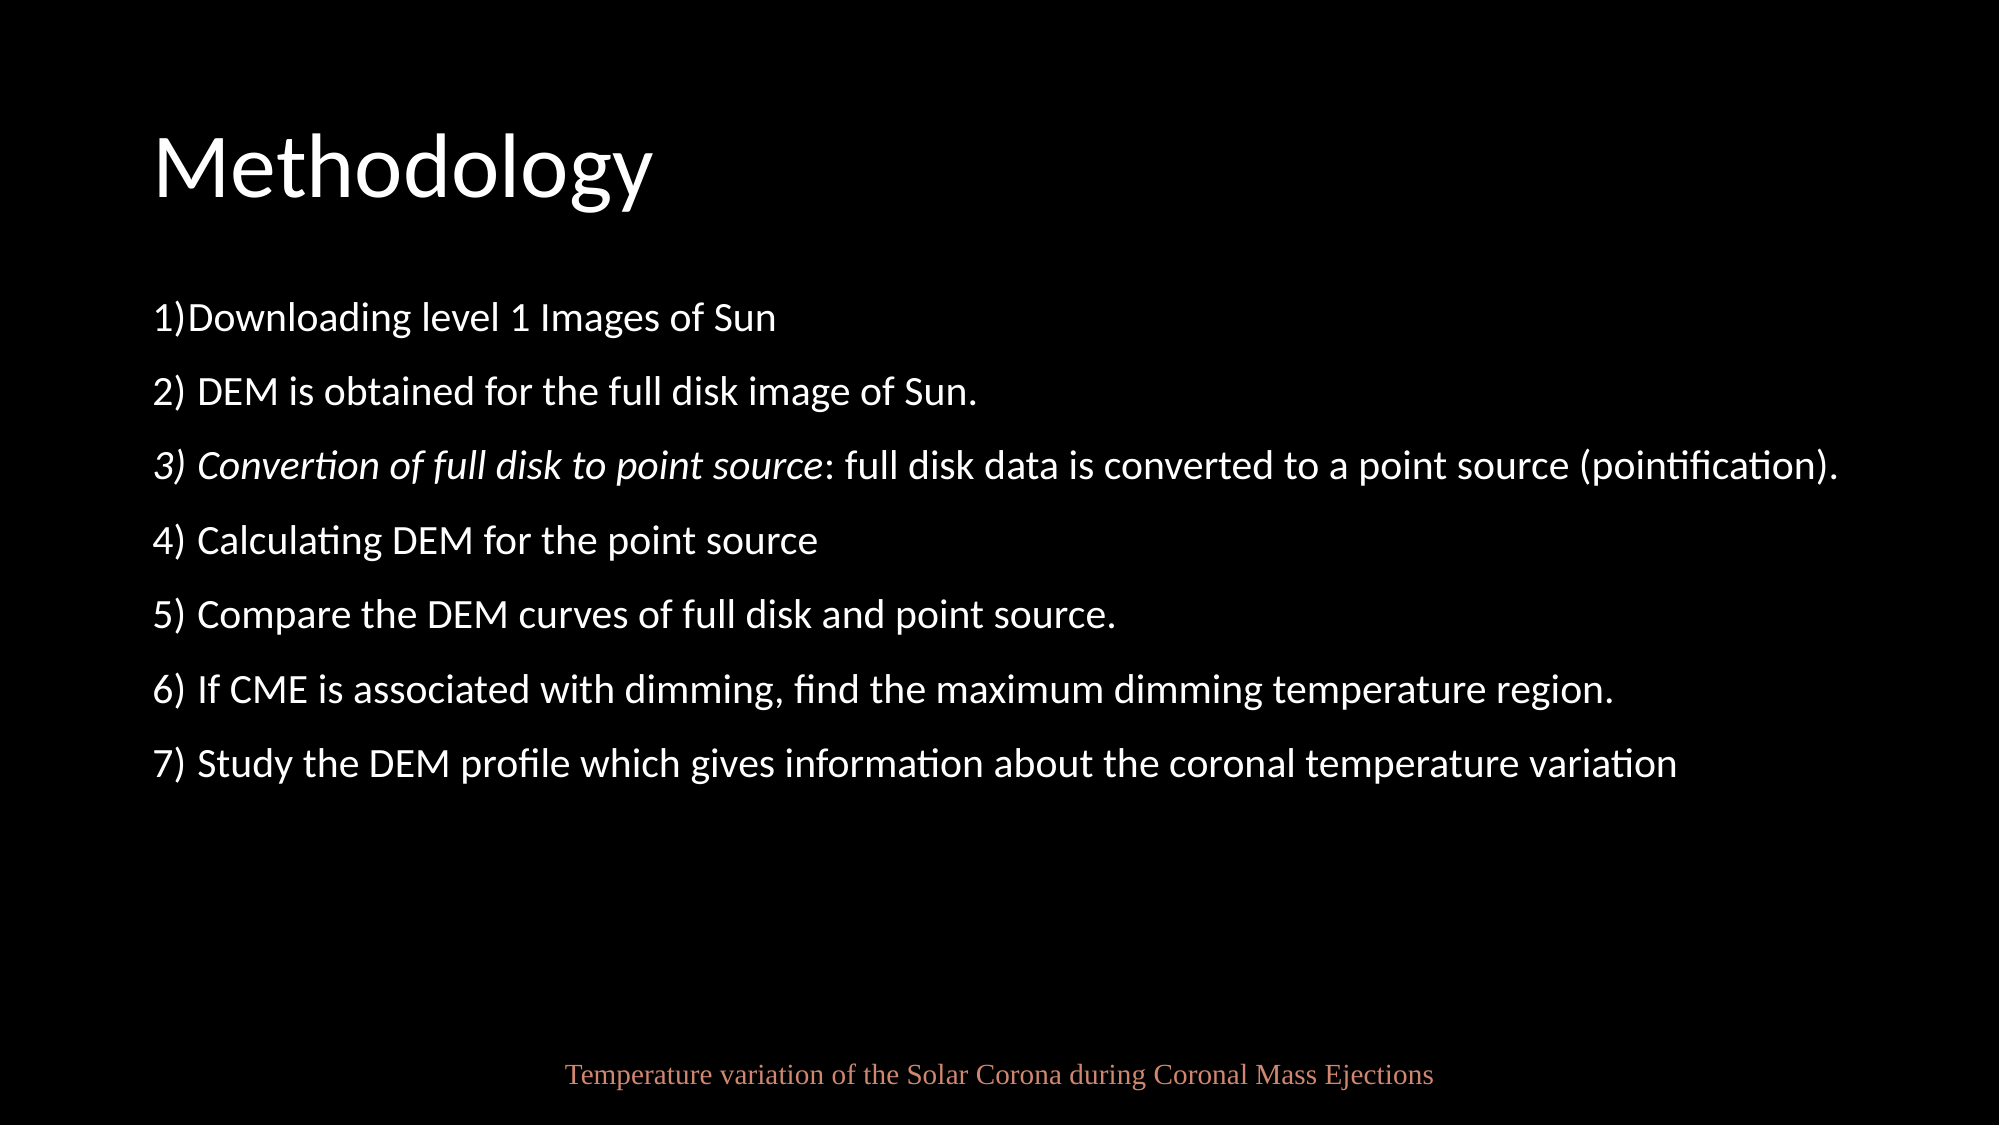

# Methodology
Downloading level 1 Images of Sun
 DEM is obtained for the full disk image of Sun.
 Convertion of full disk to point source: full disk data is converted to a point source (pointification).
 Calculating DEM for the point source
 Compare the DEM curves of full disk and point source.
 If CME is associated with dimming, find the maximum dimming temperature region.
 Study the DEM profile which gives information about the coronal temperature variation
Temperature variation of the Solar Corona during Coronal Mass Ejections